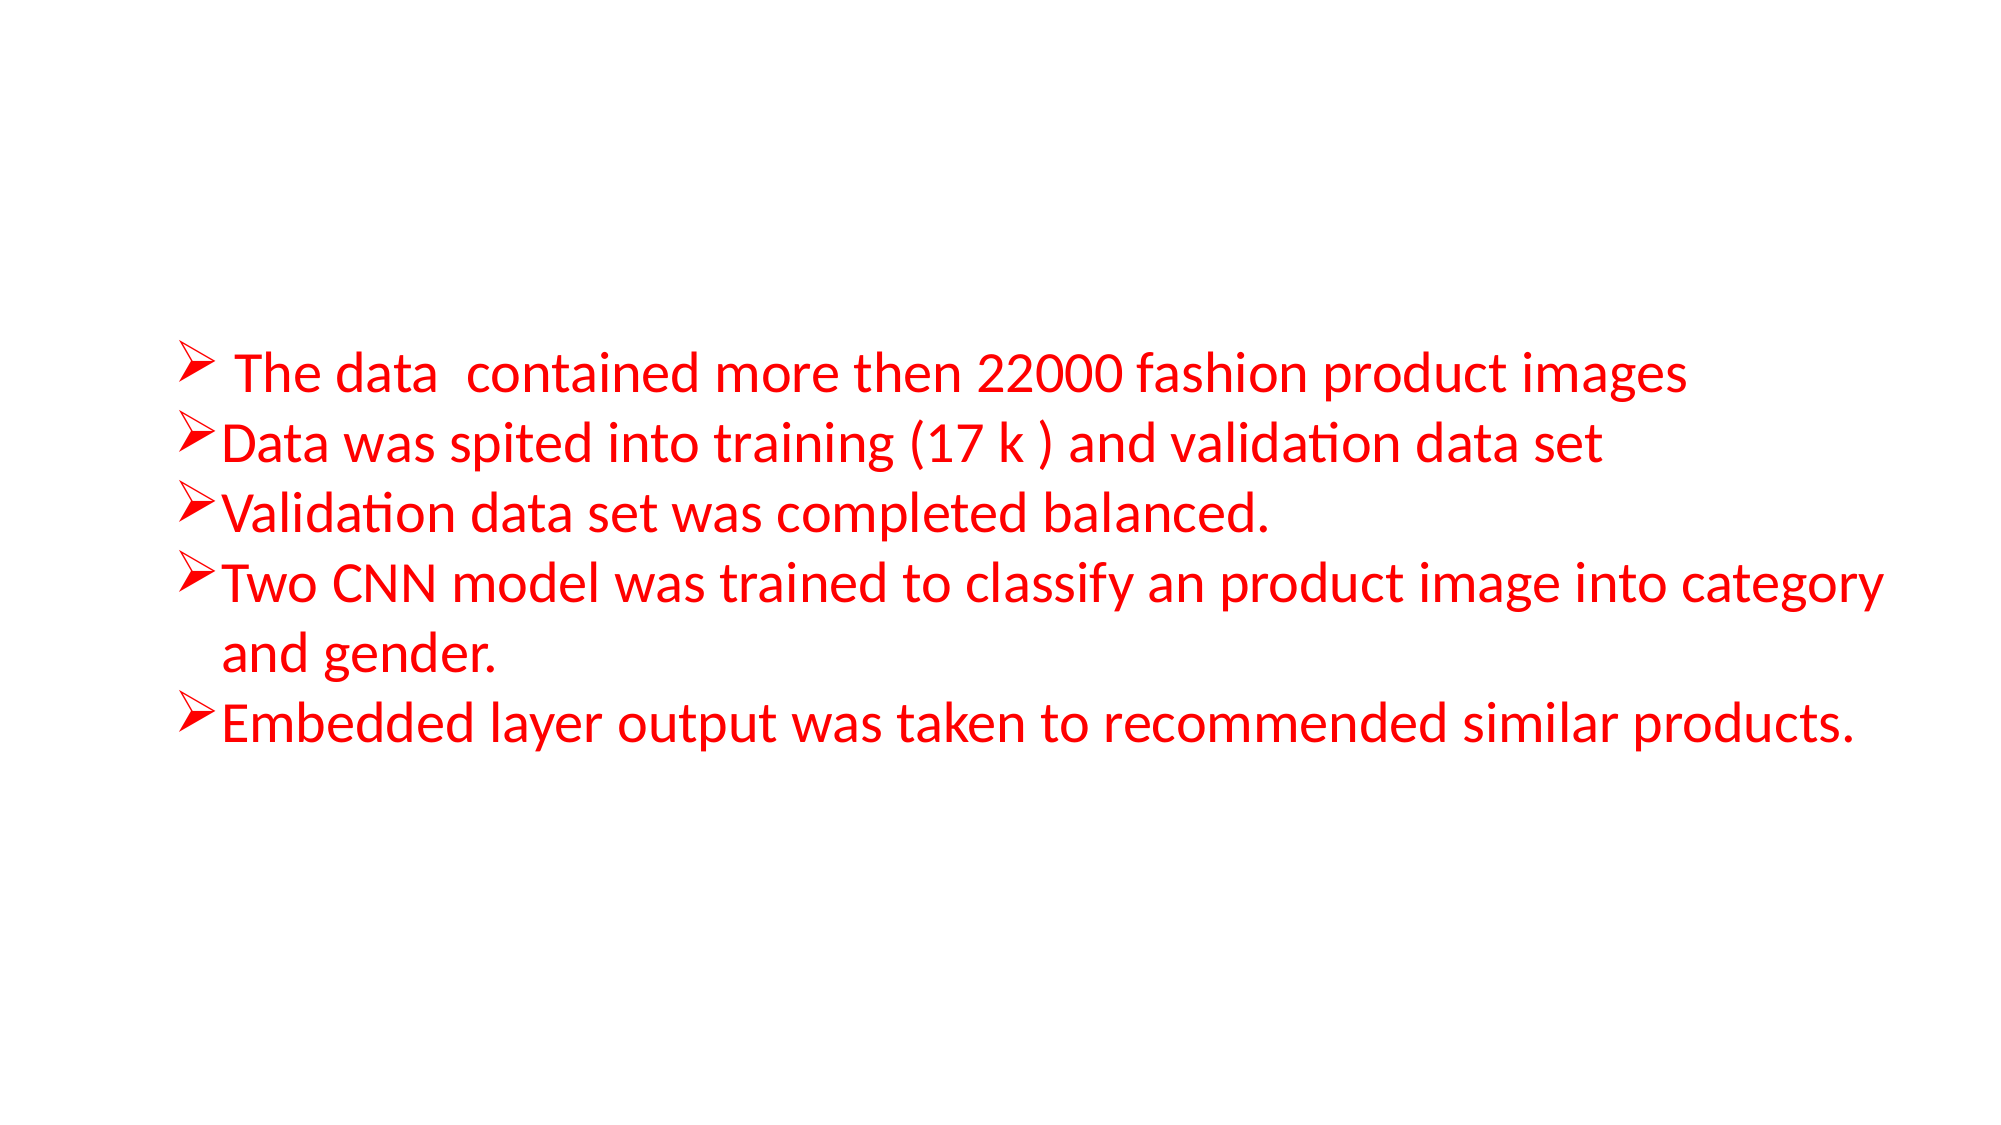

The data  contained more then 22000 fashion product images
Data was spited into training (17 k ) and validation data set
Validation data set was completed balanced.
Two CNN model was trained to classify an product image into category and gender.
Embedded layer output was taken to recommended similar products.